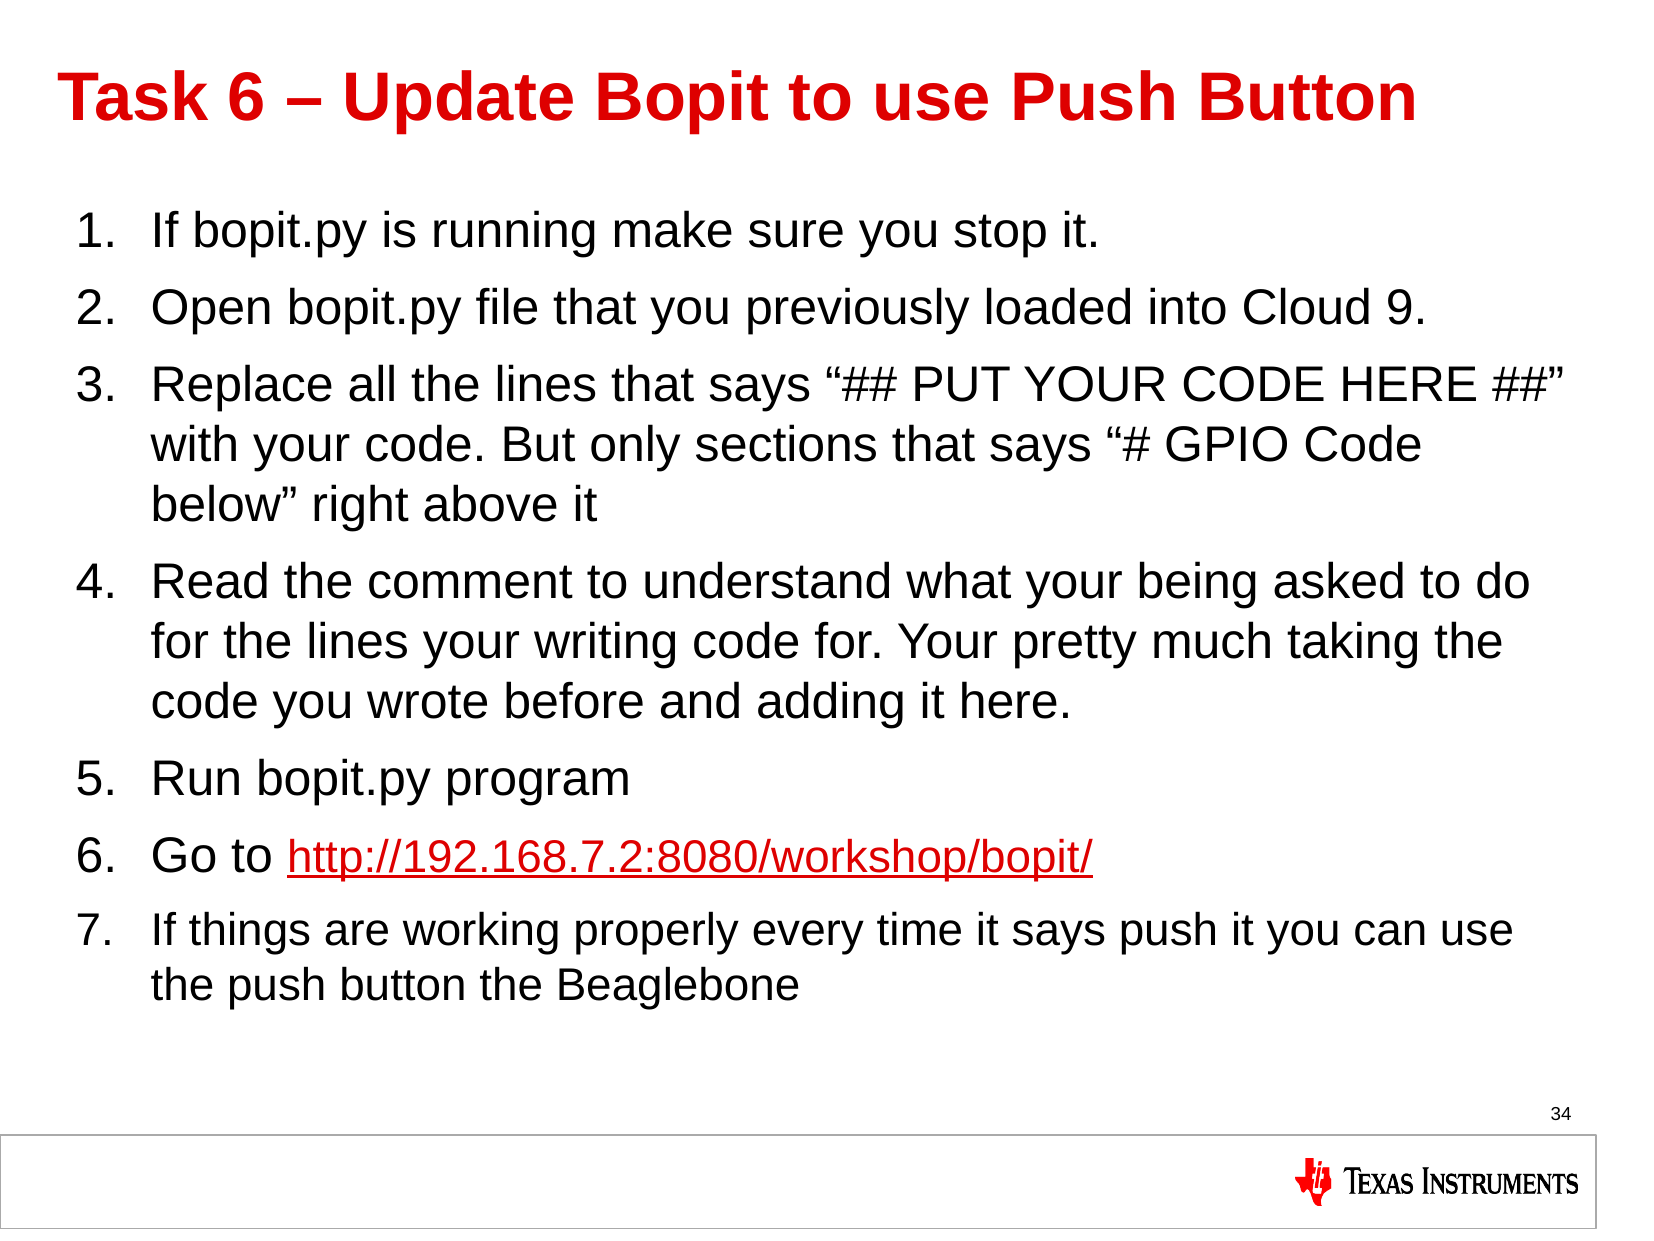

# Task 6 – Update Bopit to use Push Button
If bopit.py is running make sure you stop it.
Open bopit.py file that you previously loaded into Cloud 9.
Replace all the lines that says “## PUT YOUR CODE HERE ##” with your code. But only sections that says “# GPIO Code below” right above it
Read the comment to understand what your being asked to do for the lines your writing code for. Your pretty much taking the code you wrote before and adding it here.
Run bopit.py program
Go to http://192.168.7.2:8080/workshop/bopit/
If things are working properly every time it says push it you can use the push button the Beaglebone

34